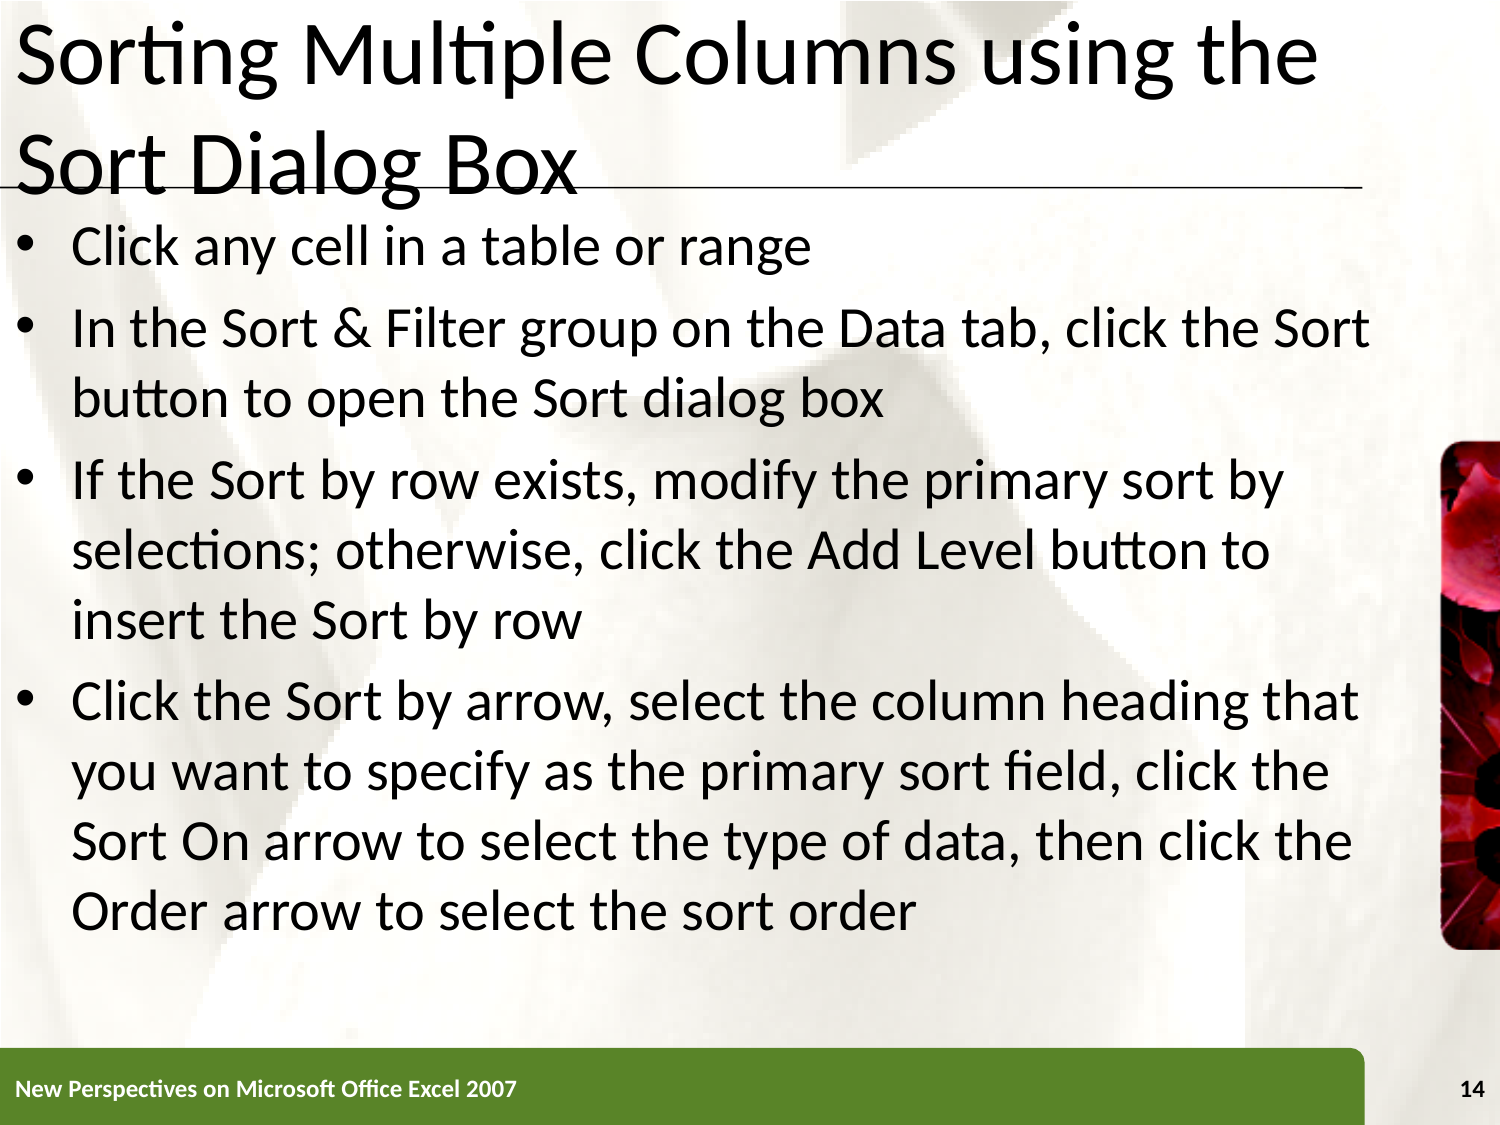

# Sorting Multiple Columns using the Sort Dialog Box
Click any cell in a table or range
In the Sort & Filter group on the Data tab, click the Sort button to open the Sort dialog box
If the Sort by row exists, modify the primary sort by selections; otherwise, click the Add Level button to insert the Sort by row
Click the Sort by arrow, select the column heading that you want to specify as the primary sort field, click the Sort On arrow to select the type of data, then click the Order arrow to select the sort order
New Perspectives on Microsoft Office Excel 2007
14